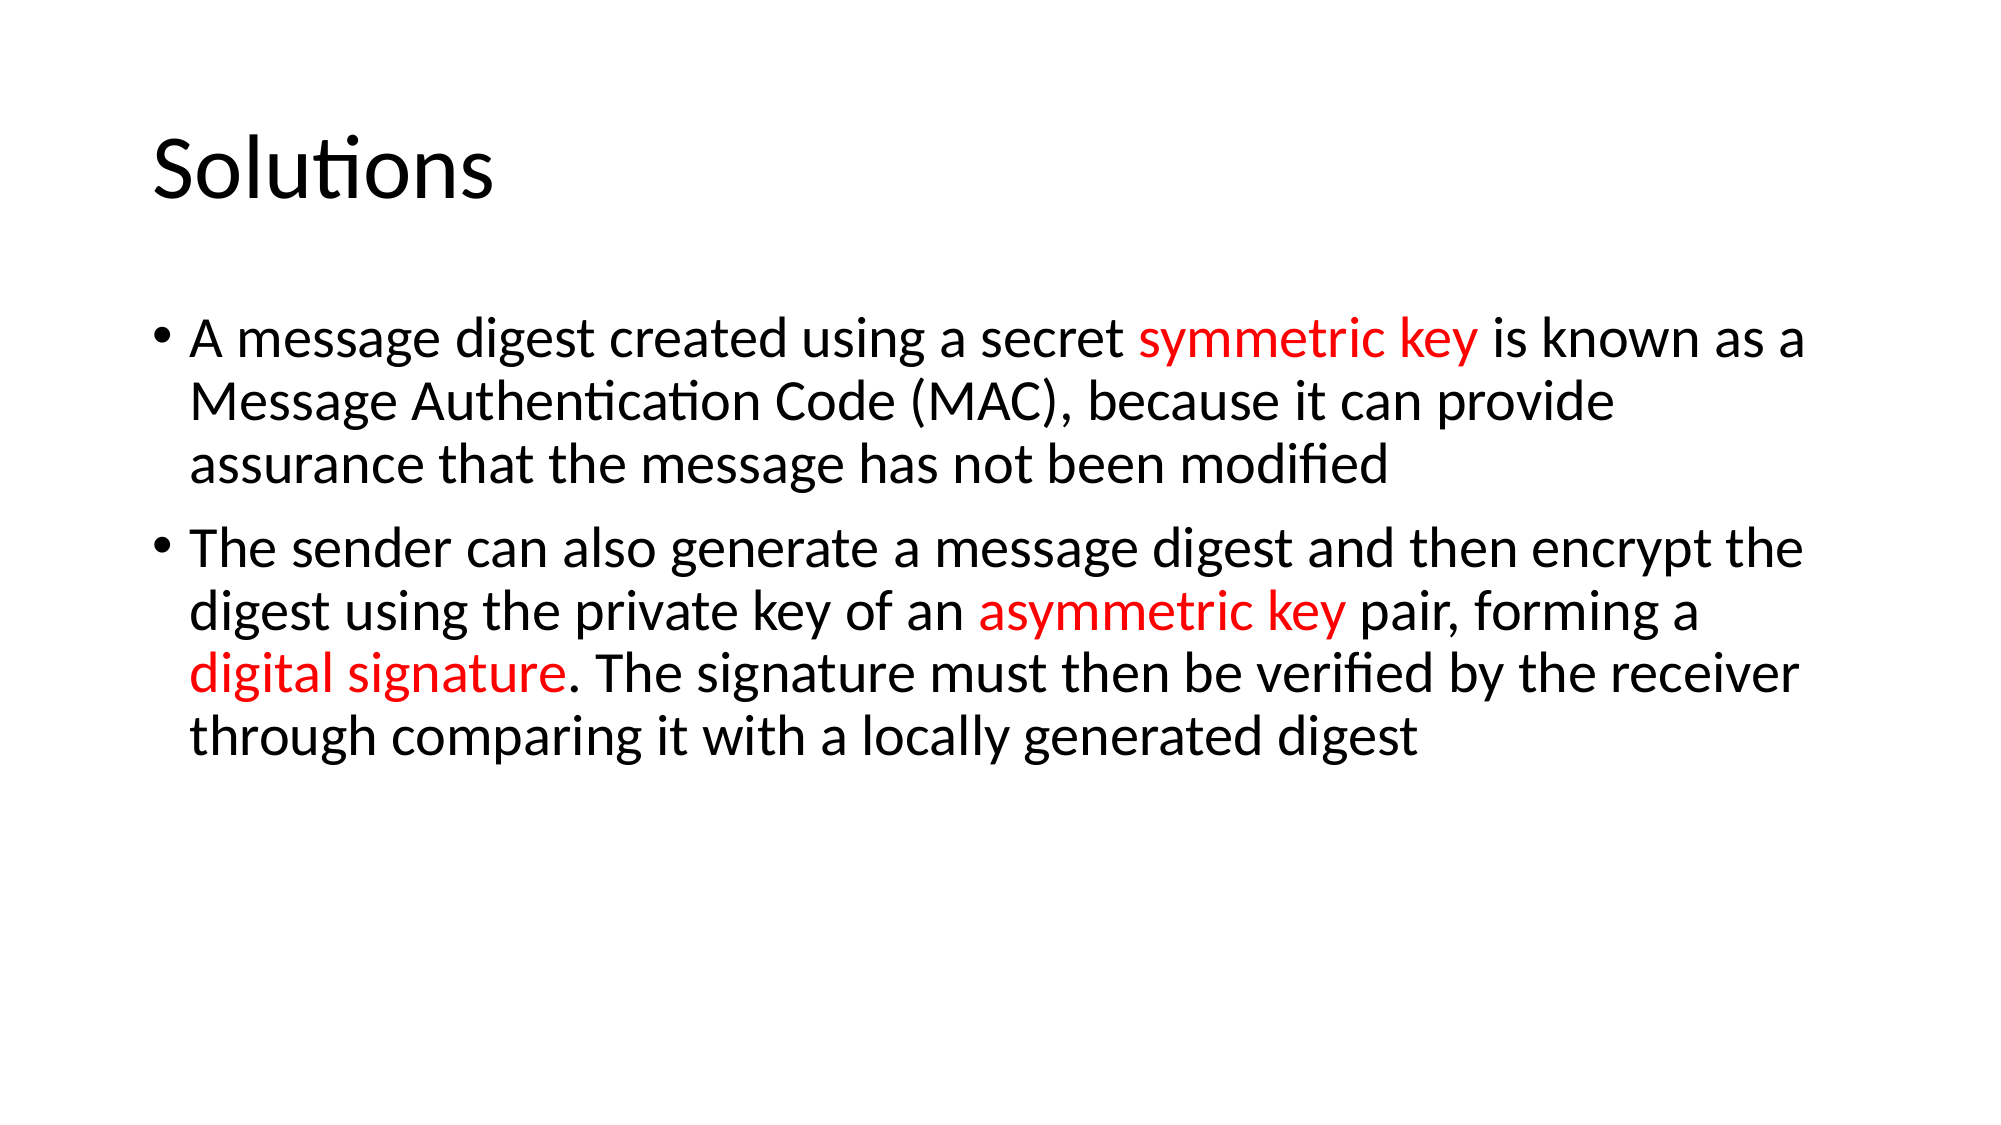

# Solutions
A message digest created using a secret symmetric key is known as a Message Authentication Code (MAC), because it can provide assurance that the message has not been modified
The sender can also generate a message digest and then encrypt the digest using the private key of an asymmetric key pair, forming a digital signature. The signature must then be verified by the receiver through comparing it with a locally generated digest